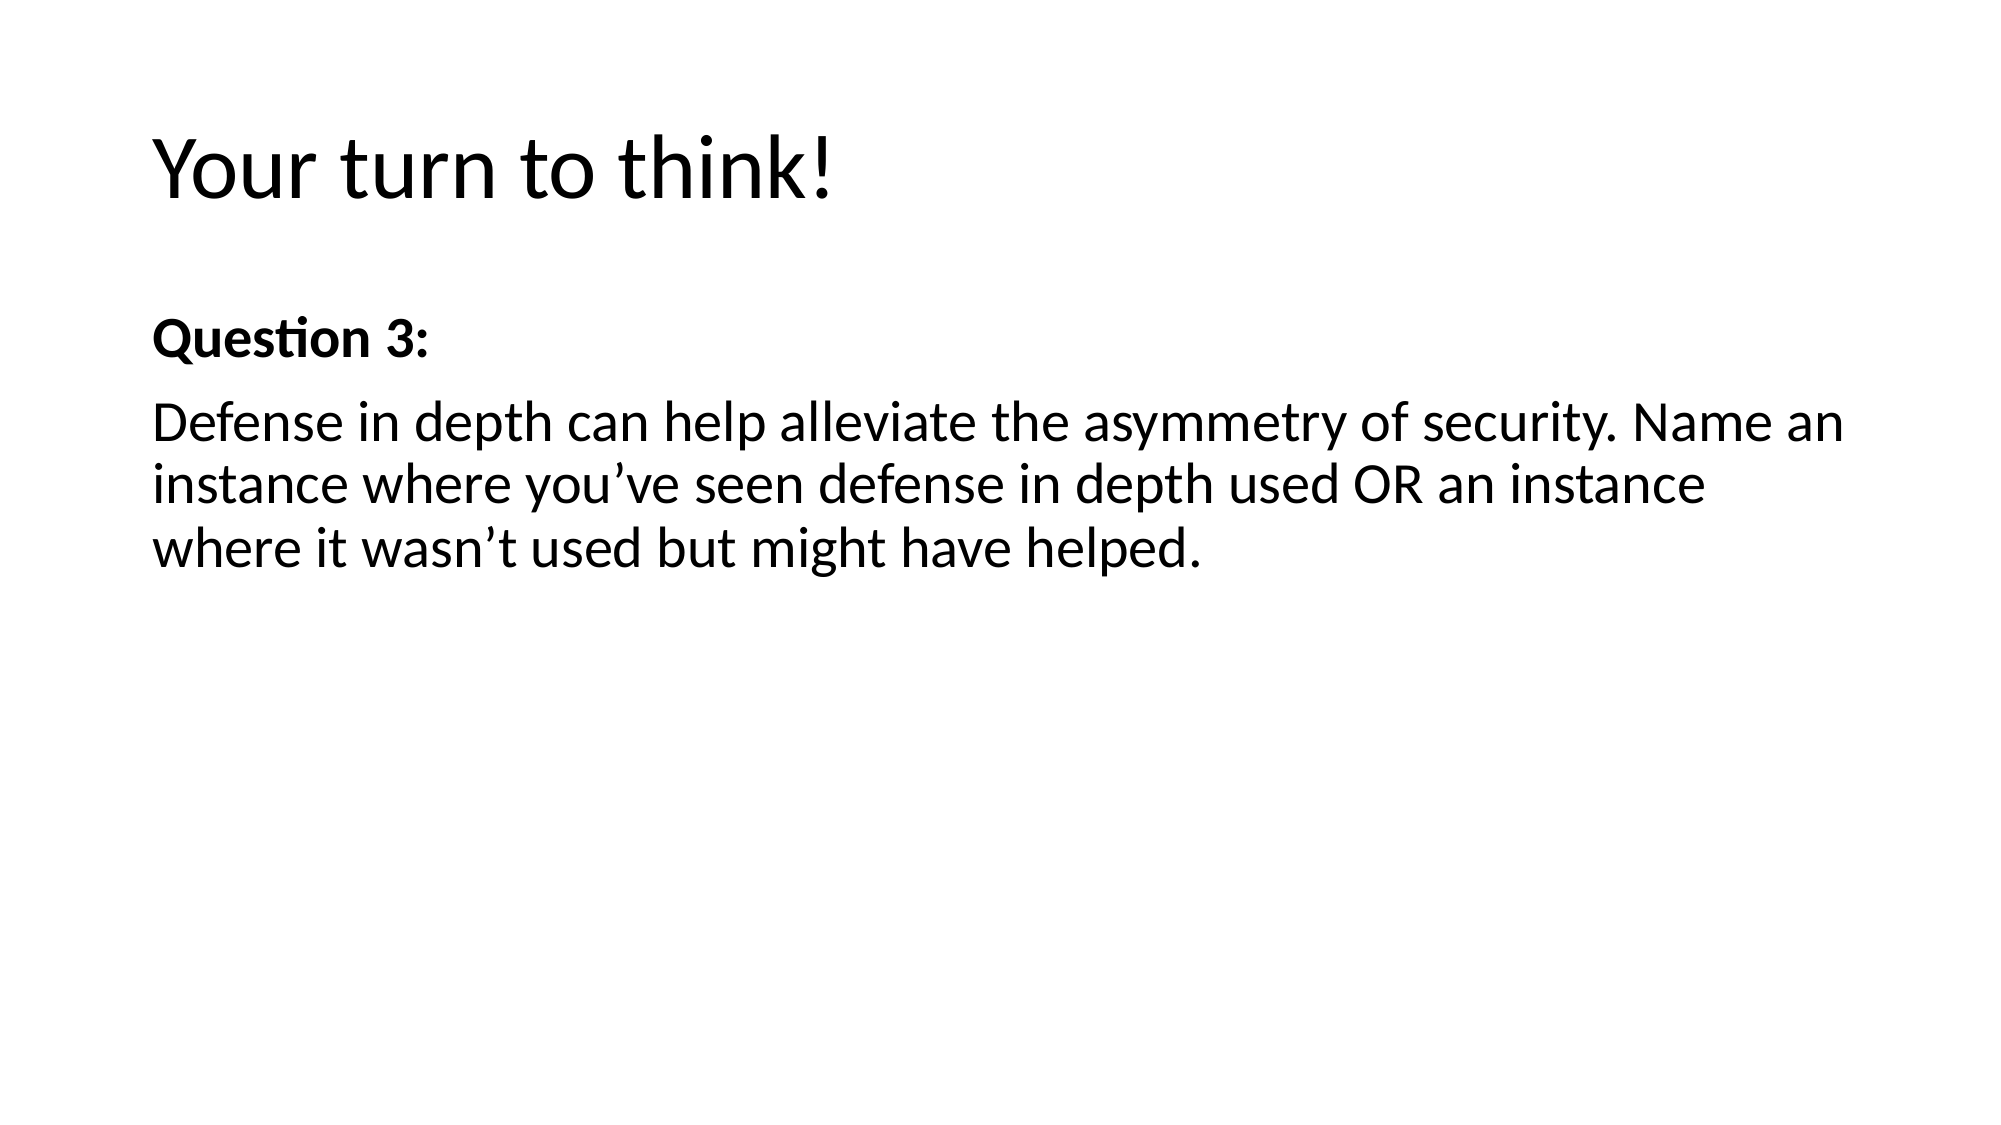

# Your turn to think!
Question 3:
Defense in depth can help alleviate the asymmetry of security. Name an instance where you’ve seen defense in depth used OR an instance where it wasn’t used but might have helped.